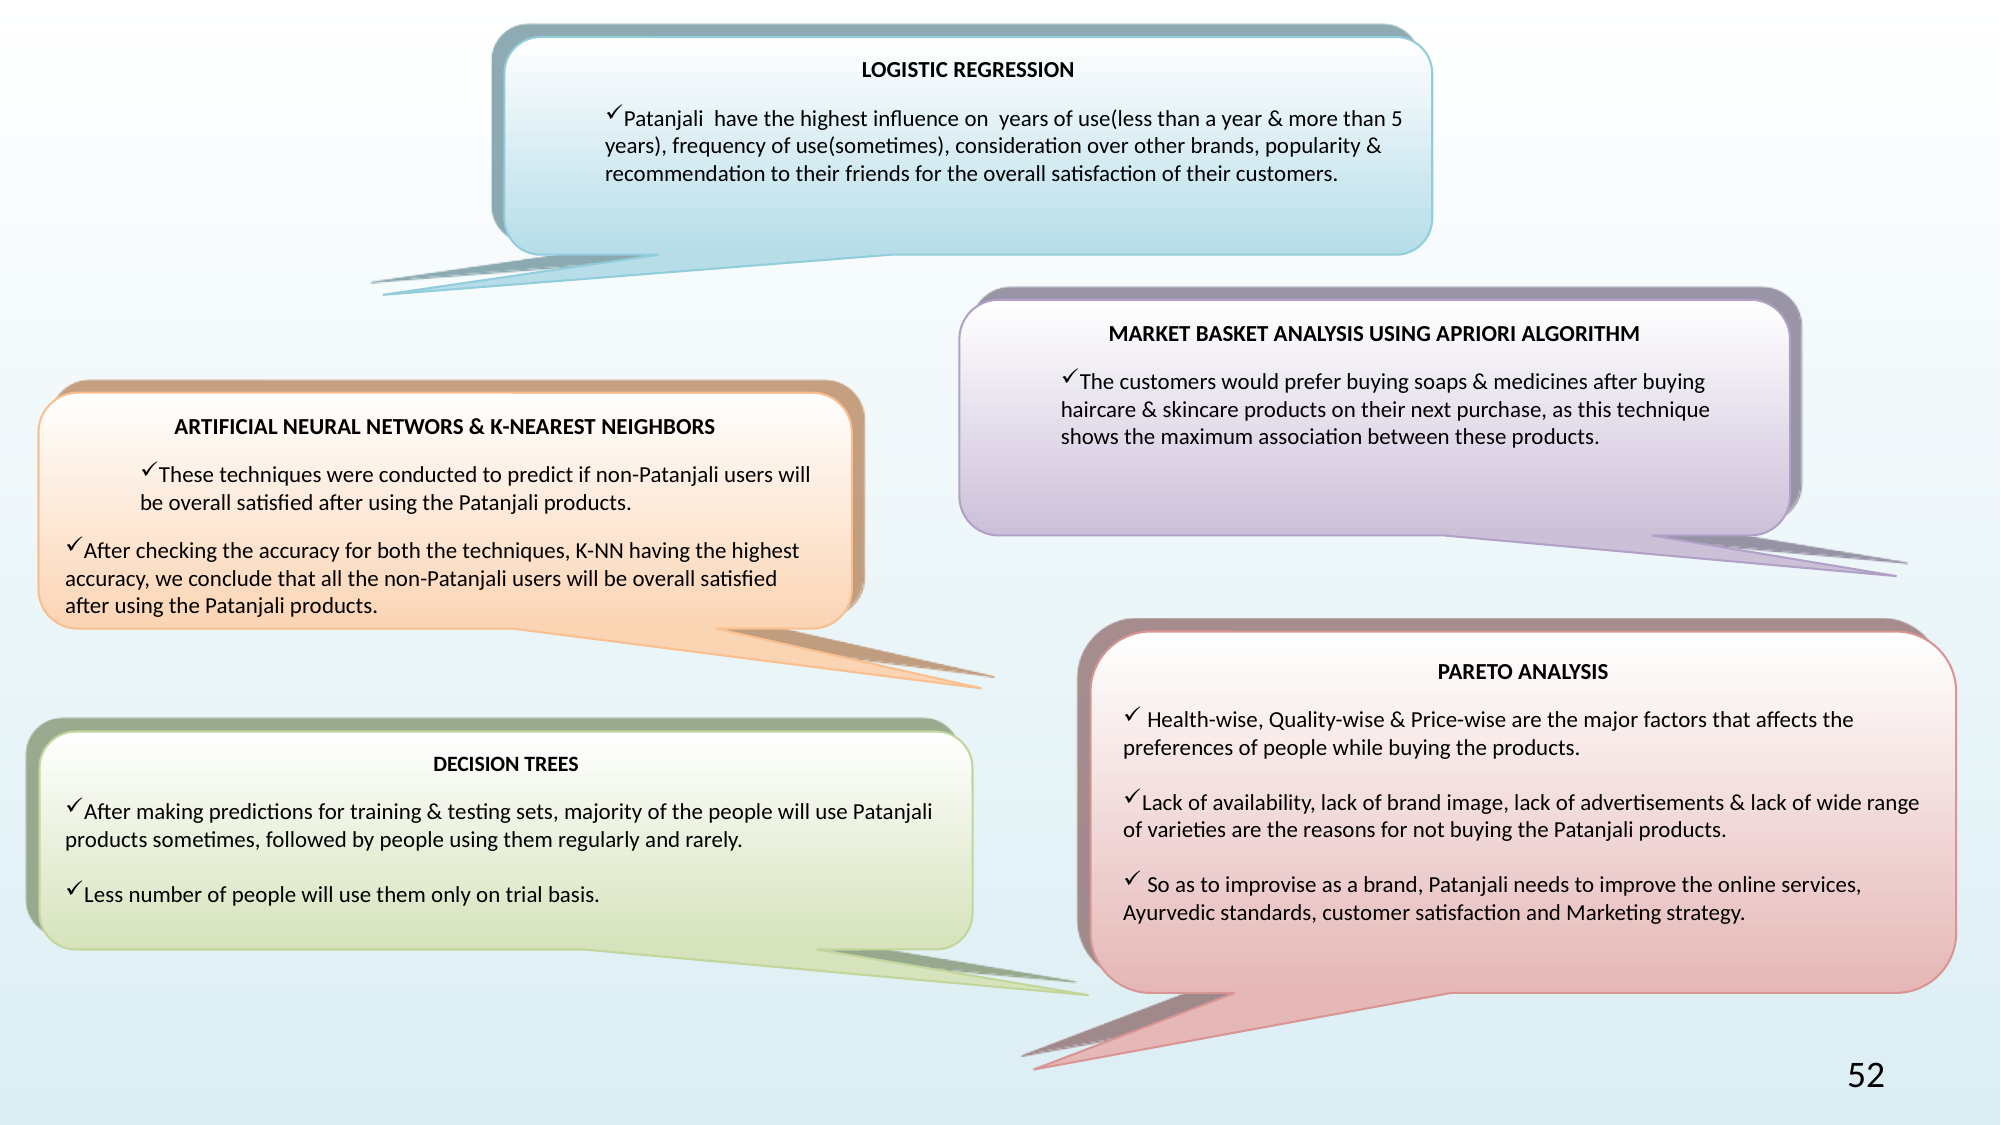

LOGISTIC REGRESSION
Patanjali  have the highest influence on  years of use(less than a year & more than 5 years), frequency of use(sometimes), consideration over other brands, popularity & recommendation to their friends for the overall satisfaction of their customers.

MARKET BASKET ANALYSIS USING APRIORI ALGORITHM
The customers would prefer buying soaps & medicines after buying haircare & skincare products on their next purchase, as this technique shows the maximum association between these products.
ARTIFICIAL NEURAL NETWORS & K-NEAREST NEIGHBORS
These techniques were conducted to predict if non-Patanjali users will be overall satisfied after using the Patanjali products.
After checking the accuracy for both the techniques, K-NN having the highest accuracy, we conclude that all the non-Patanjali users will be overall satisfied after using the Patanjali products.
PARETO ANALYSIS
 Health-wise, Quality-wise & Price-wise are the major factors that affects the preferences of people while buying the products.

Lack of availability, lack of brand image, lack of advertisements & lack of wide range of varieties are the reasons for not buying the Patanjali products.

 So as to improvise as a brand, Patanjali needs to improve the online services, Ayurvedic standards, customer satisfaction and Marketing strategy.

DECISION TREES
After making predictions for training & testing sets, majority of the people will use Patanjali products sometimes, followed by people using them regularly and rarely.

Less number of people will use them only on trial basis.

52